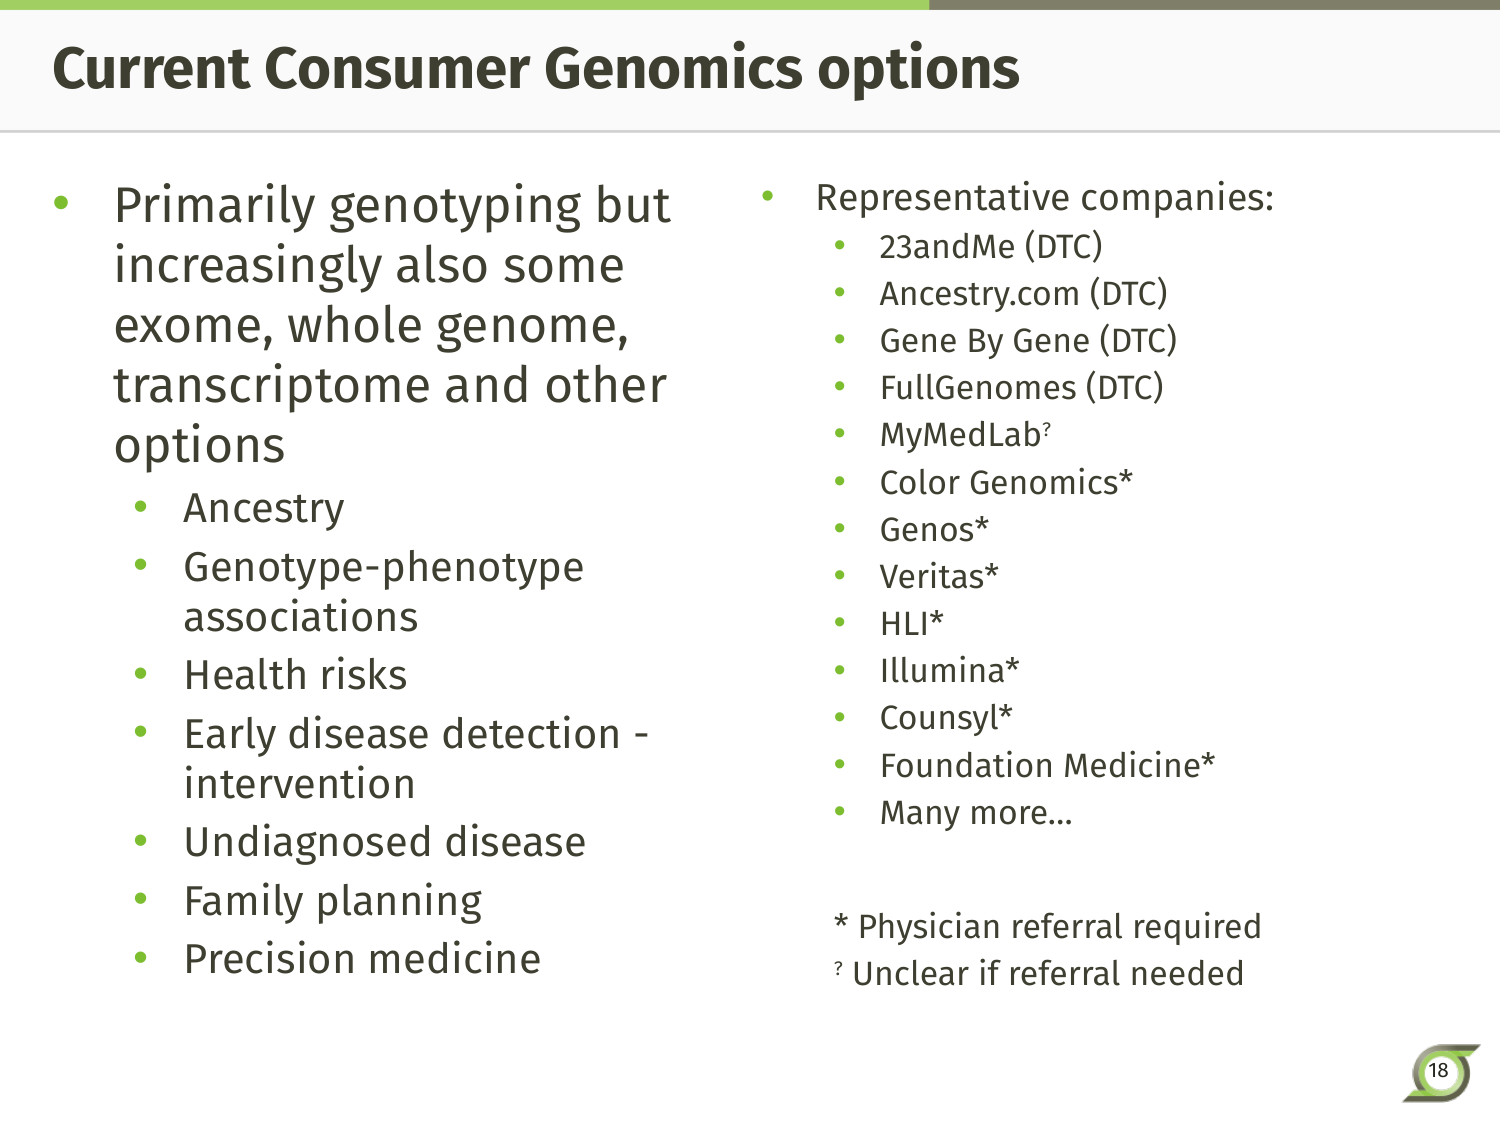

# Current Consumer Genomics options
Primarily genotyping but increasingly also some exome, whole genome, transcriptome and other options
Ancestry
Genotype-phenotype associations
Health risks
Early disease detection - intervention
Undiagnosed disease
Family planning
Precision medicine
Representative companies:
23andMe (DTC)
Ancestry.com (DTC)
Gene By Gene (DTC)
FullGenomes (DTC)
MyMedLab?
Color Genomics*
Genos*
Veritas*
HLI*
Illumina*
Counsyl*
Foundation Medicine*
Many more…

* Physician referral required
? Unclear if referral needed